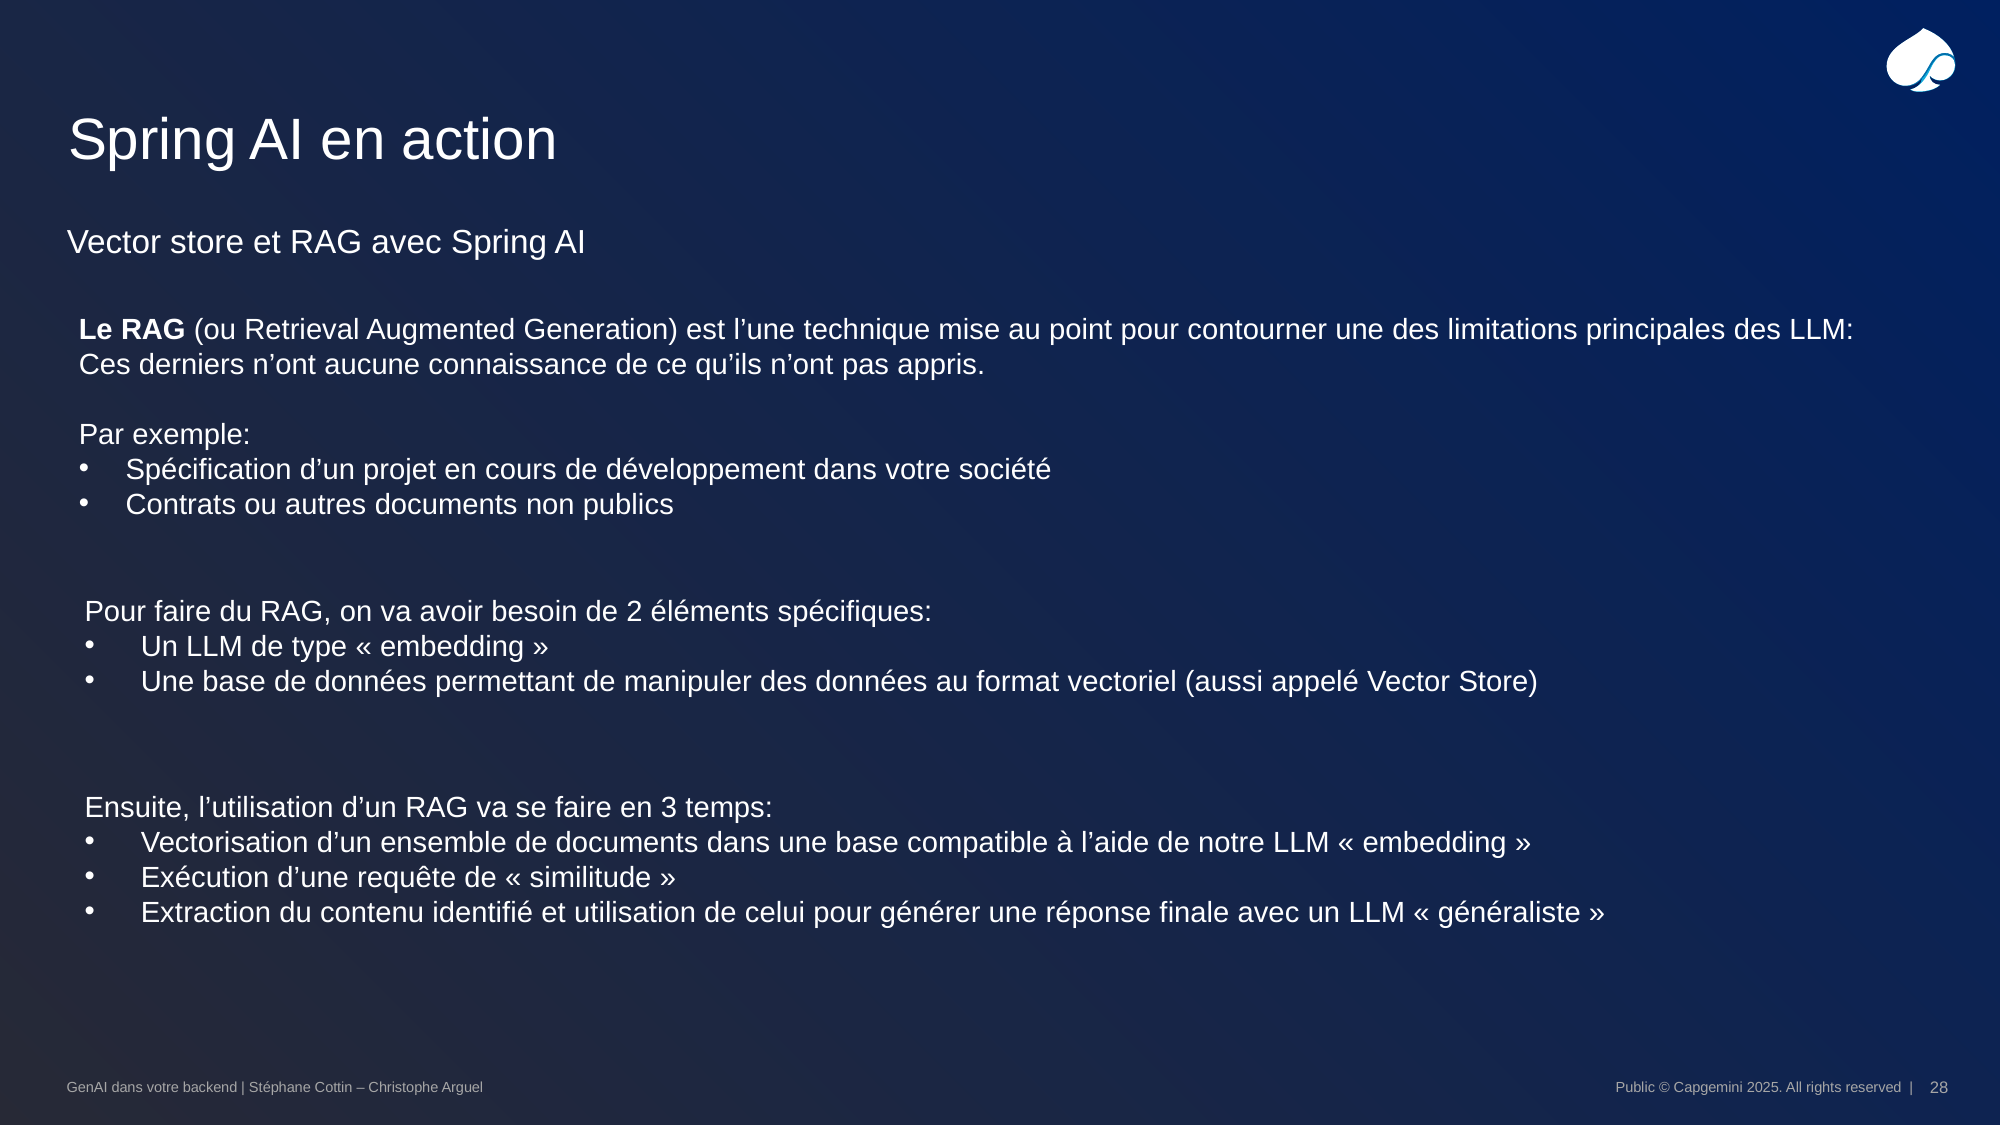

# Spring AI en action
Vector store et RAG avec Spring AI

Le RAG (ou Retrieval Augmented Generation) est l’une technique mise au point pour contourner une des limitations principales des LLM:
Ces derniers n’ont aucune connaissance de ce qu’ils n’ont pas appris.

Par exemple:
Spécification d’un projet en cours de développement dans votre société
Contrats ou autres documents non publics

Pour faire du RAG, on va avoir besoin de 2 éléments spécifiques:
Un LLM de type « embedding »
Une base de données permettant de manipuler des données au format vectoriel (aussi appelé Vector Store)

Ensuite, l’utilisation d’un RAG va se faire en 3 temps:
Vectorisation d’un ensemble de documents dans une base compatible à l’aide de notre LLM « embedding »
Exécution d’une requête de « similitude »
Extraction du contenu identifié et utilisation de celui pour générer une réponse finale avec un LLM « généraliste »